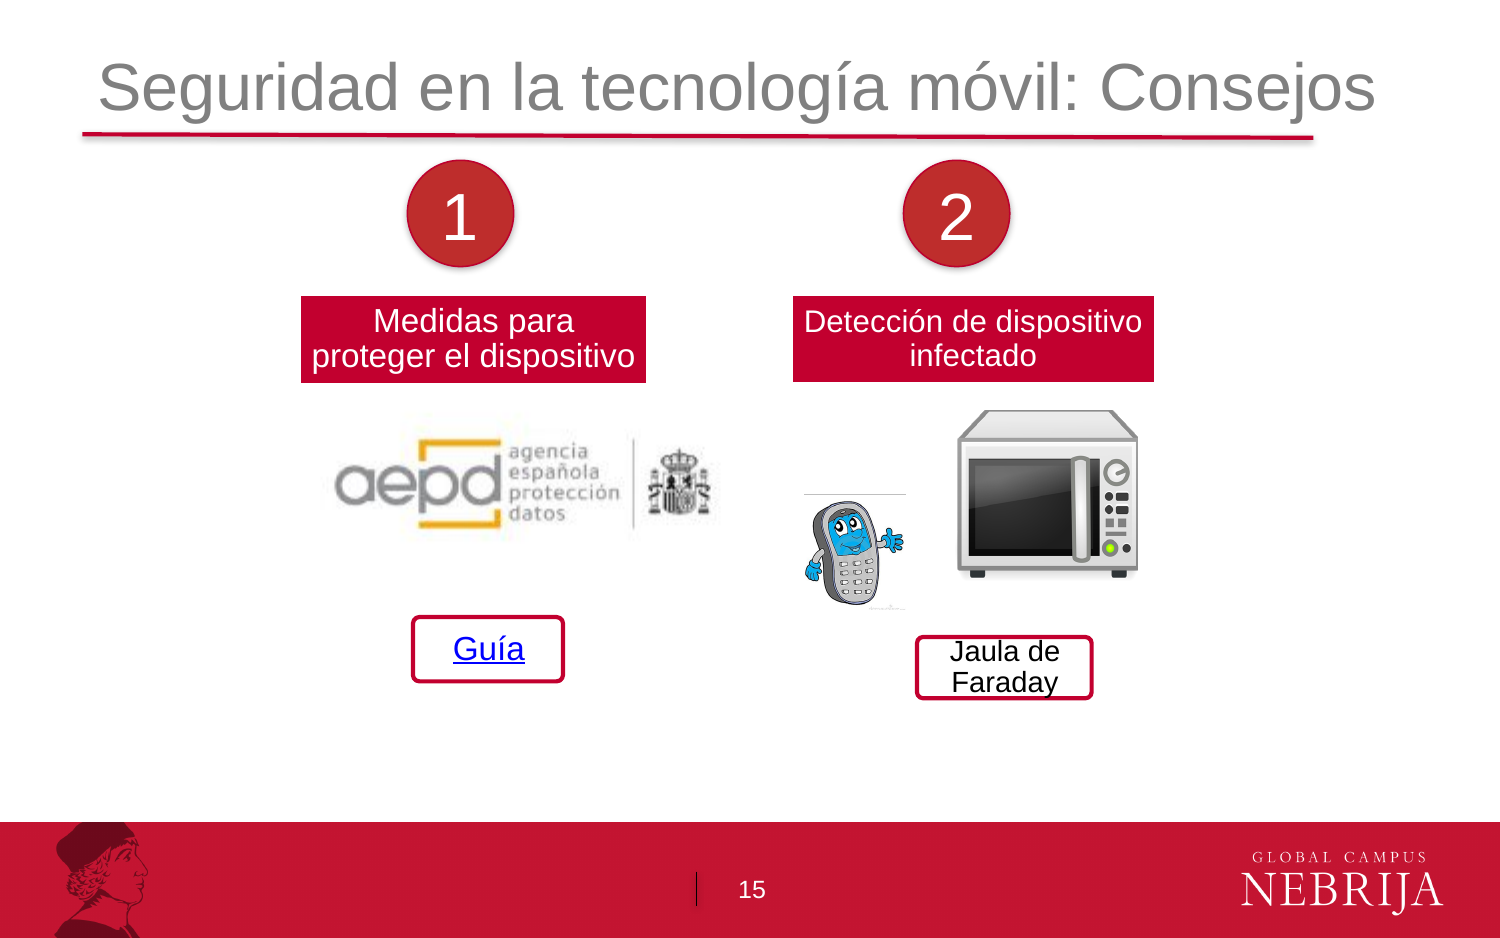

# Seguridad en la tecnología móvil: Consejos
Guía
Medidas para proteger el dispositivo
Jaula de Faraday
Detección de dispositivo infectado
1
2